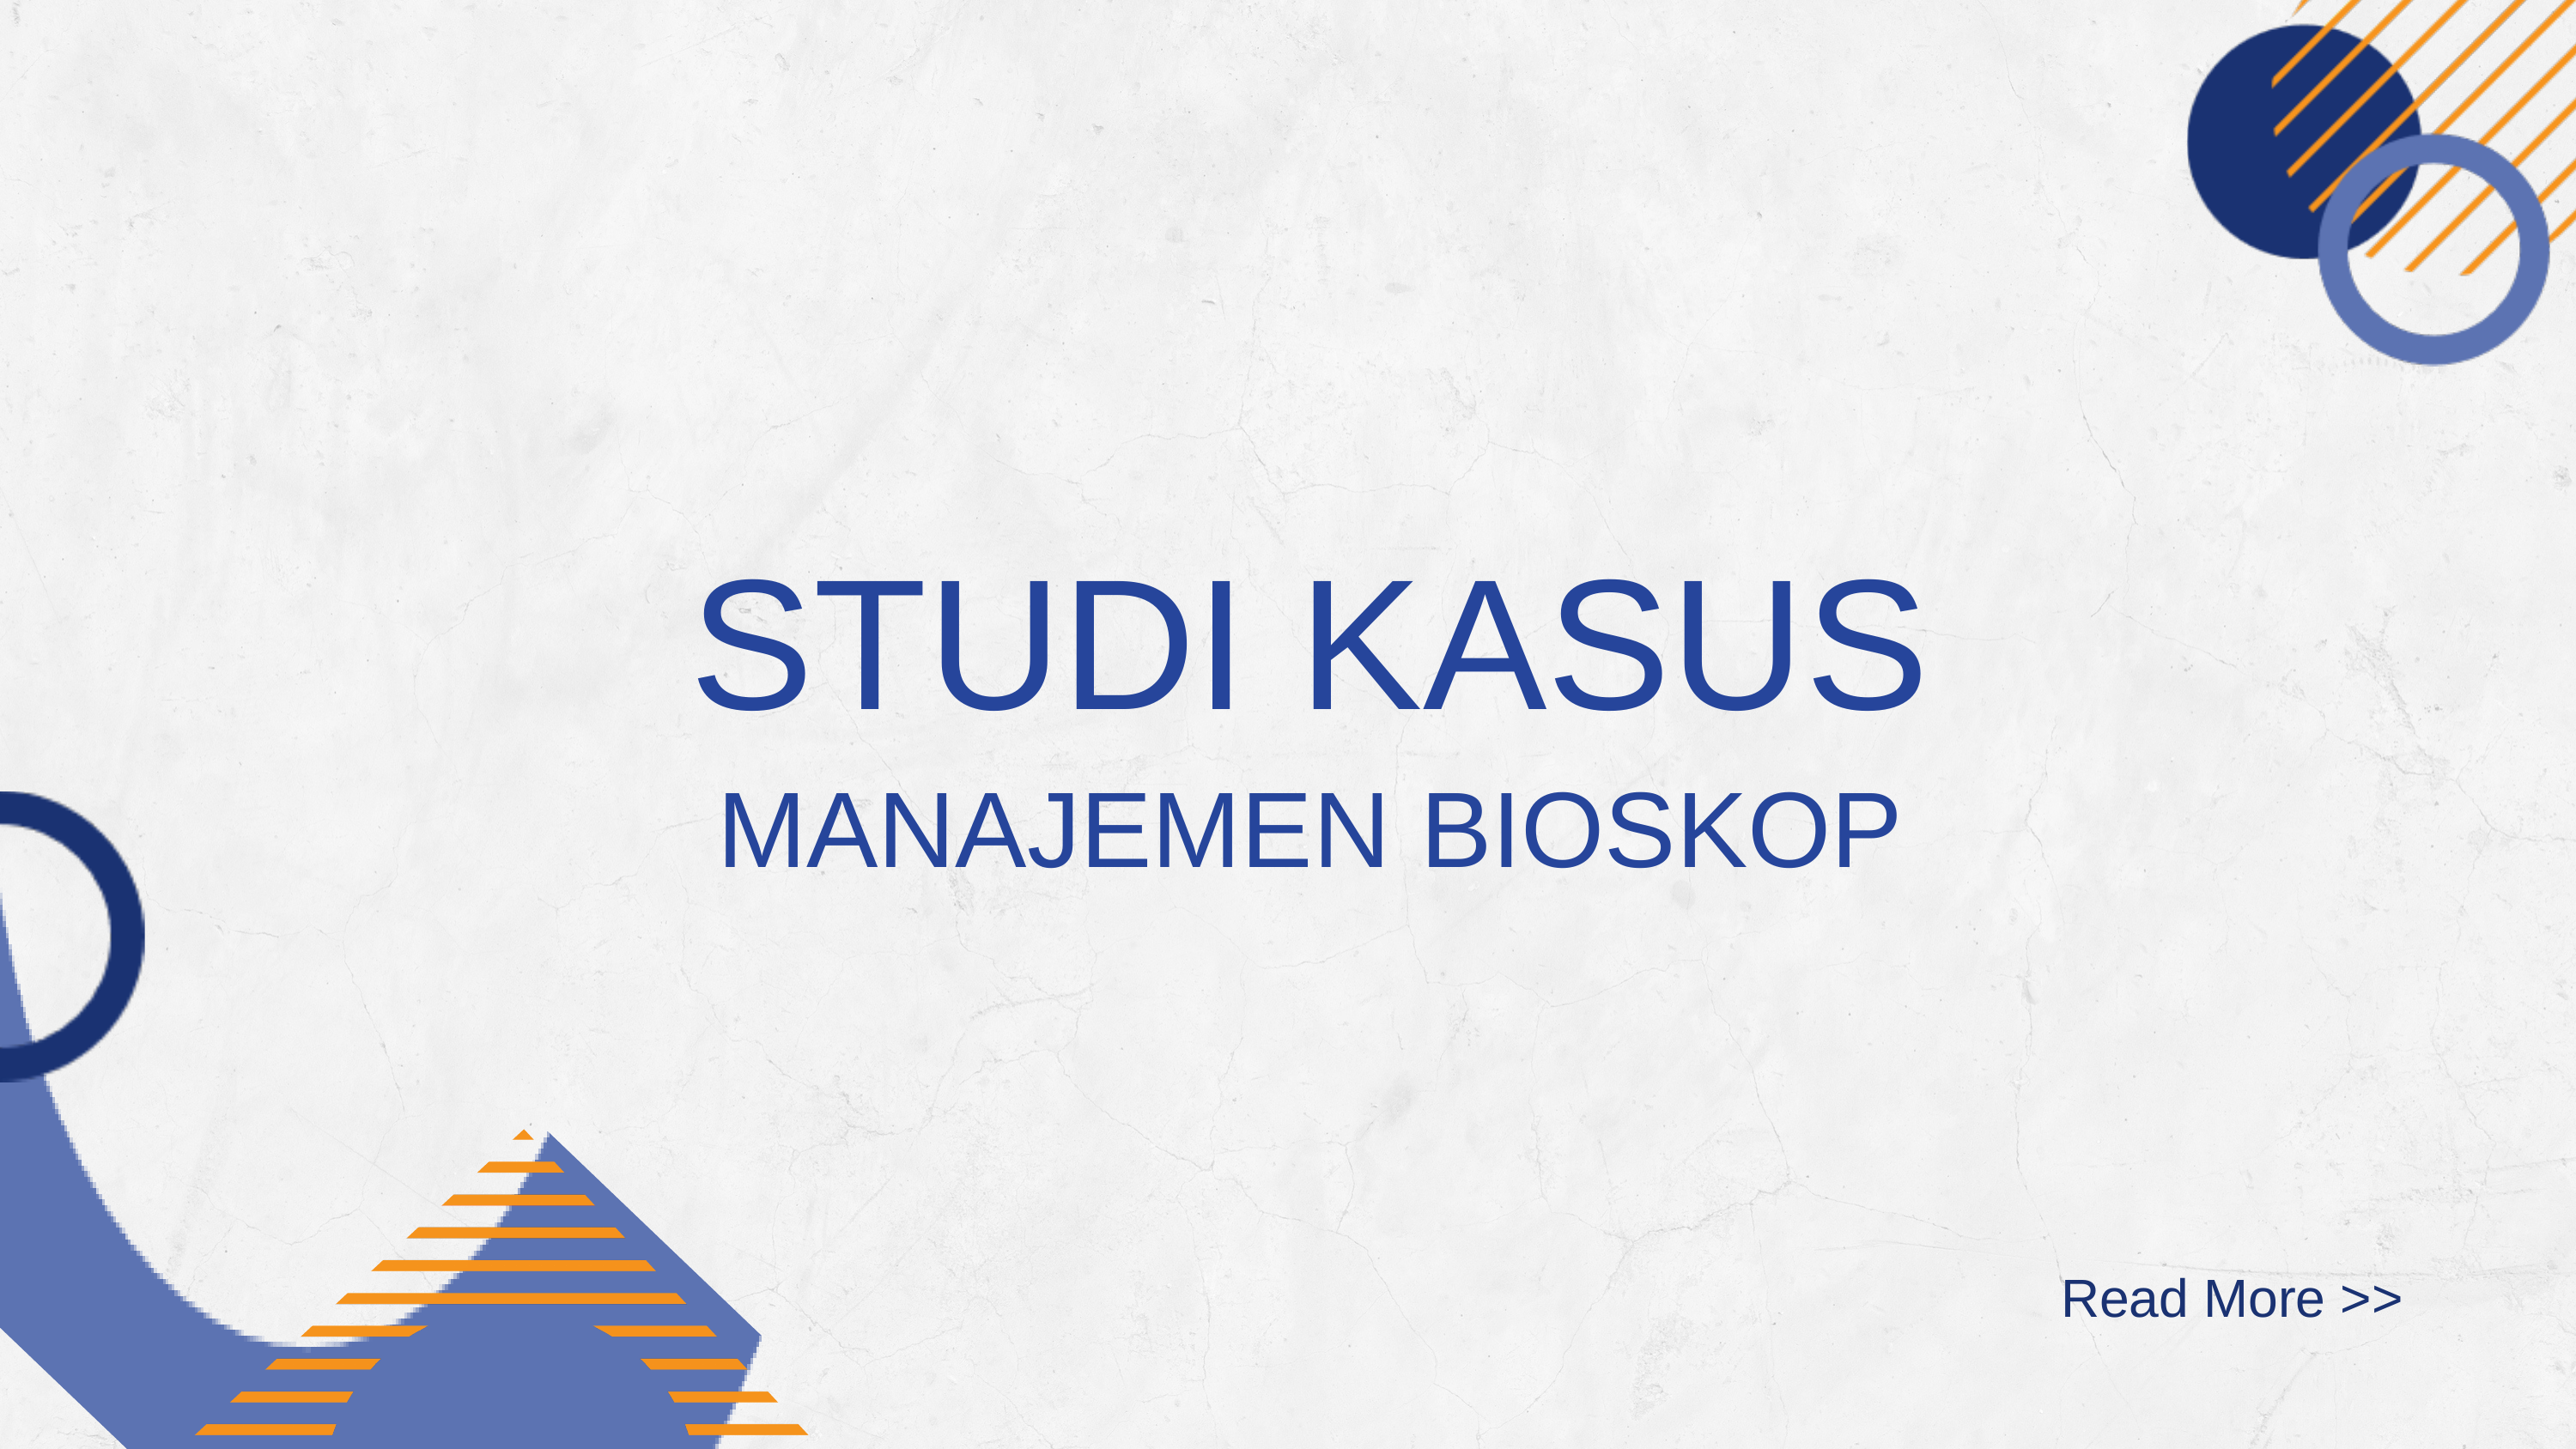

STUDI KASUS
MANAJEMEN BIOSKOP

Read More >>